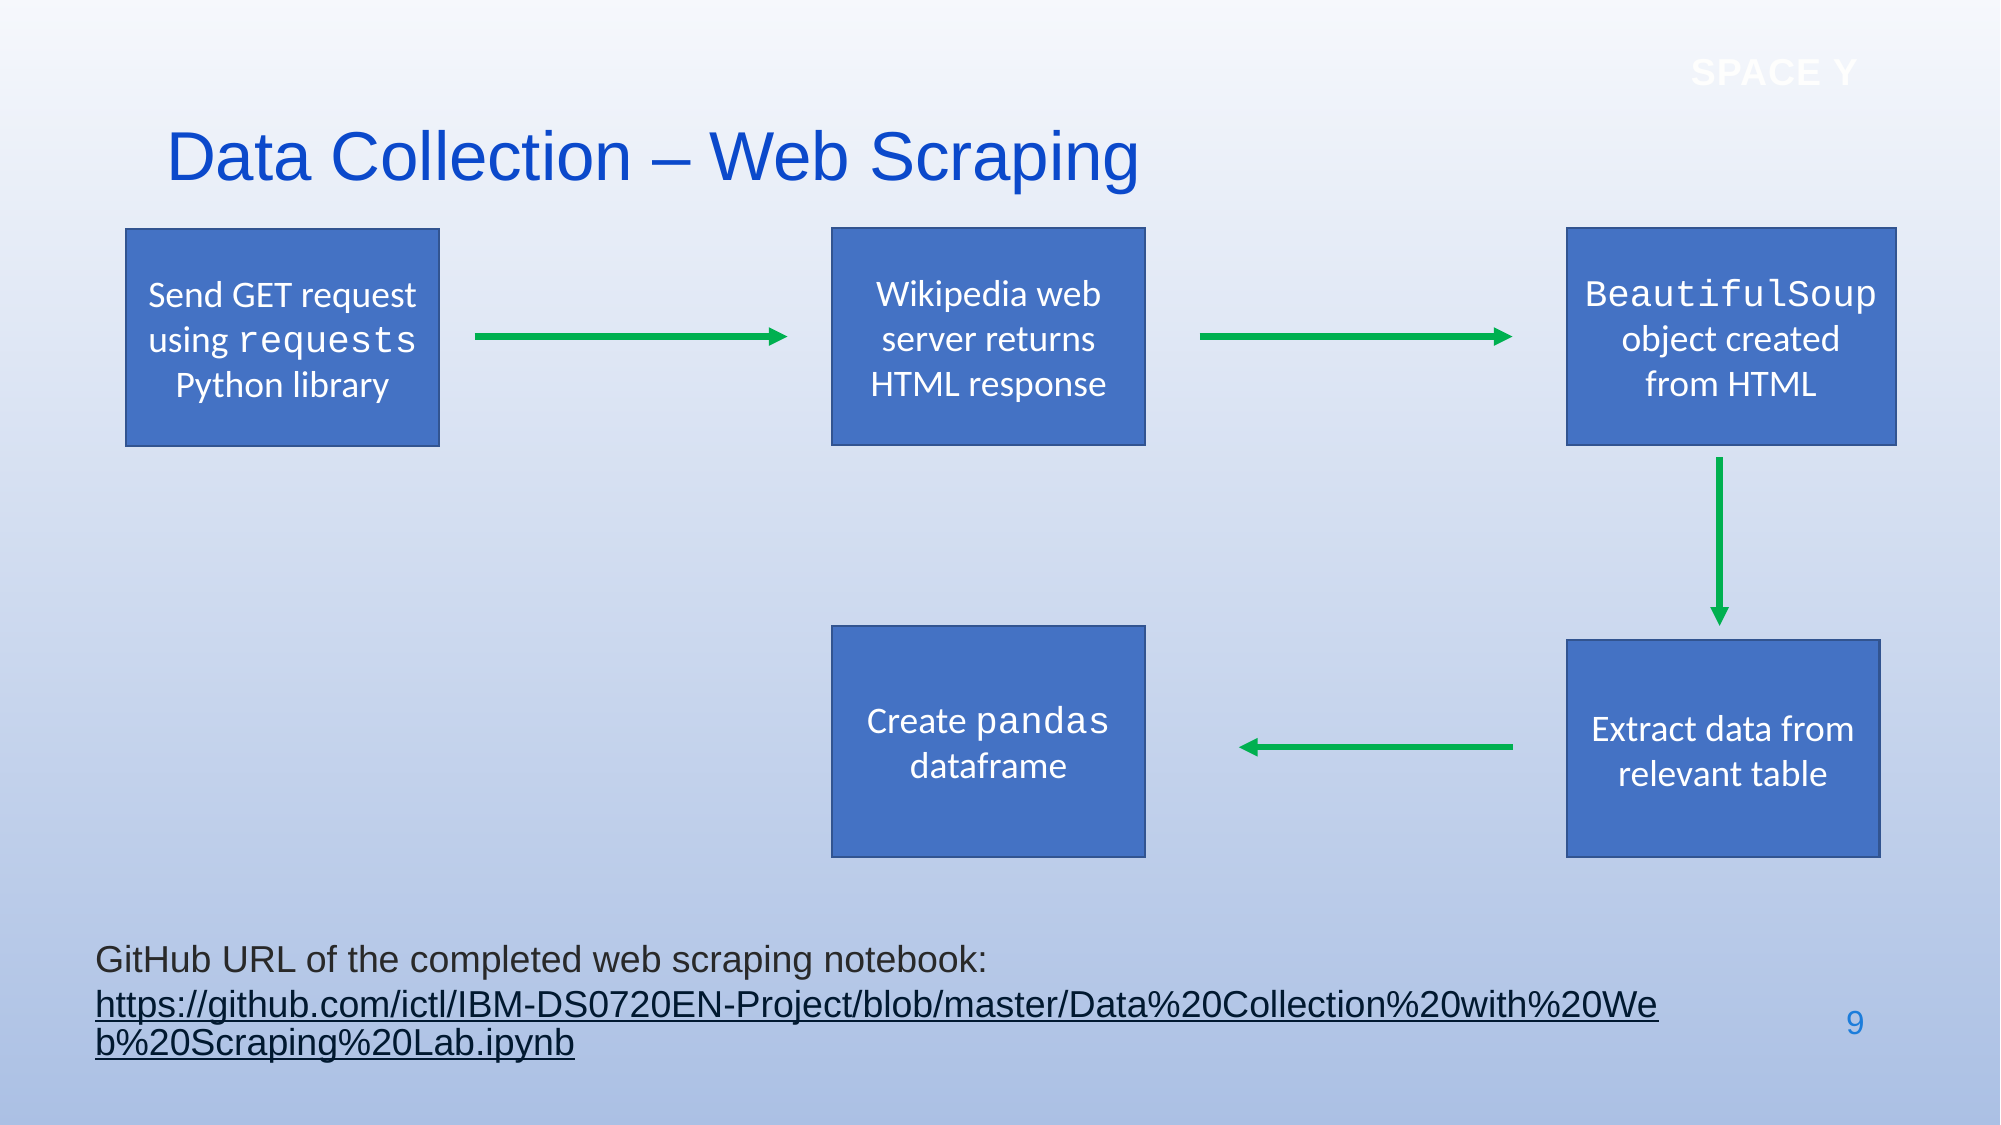

Data Collection – Web Scraping
BeautifulSoup object created from HTML
Wikipedia web server returns HTML response
Send GET request using requests Python library
Create pandas dataframe
Extract data from relevant table
GitHub URL of the completed web scraping notebook: https://github.com/ictl/IBM-DS0720EN-Project/blob/master/Data%20Collection%20with%20Web%20Scraping%20Lab.ipynb
9